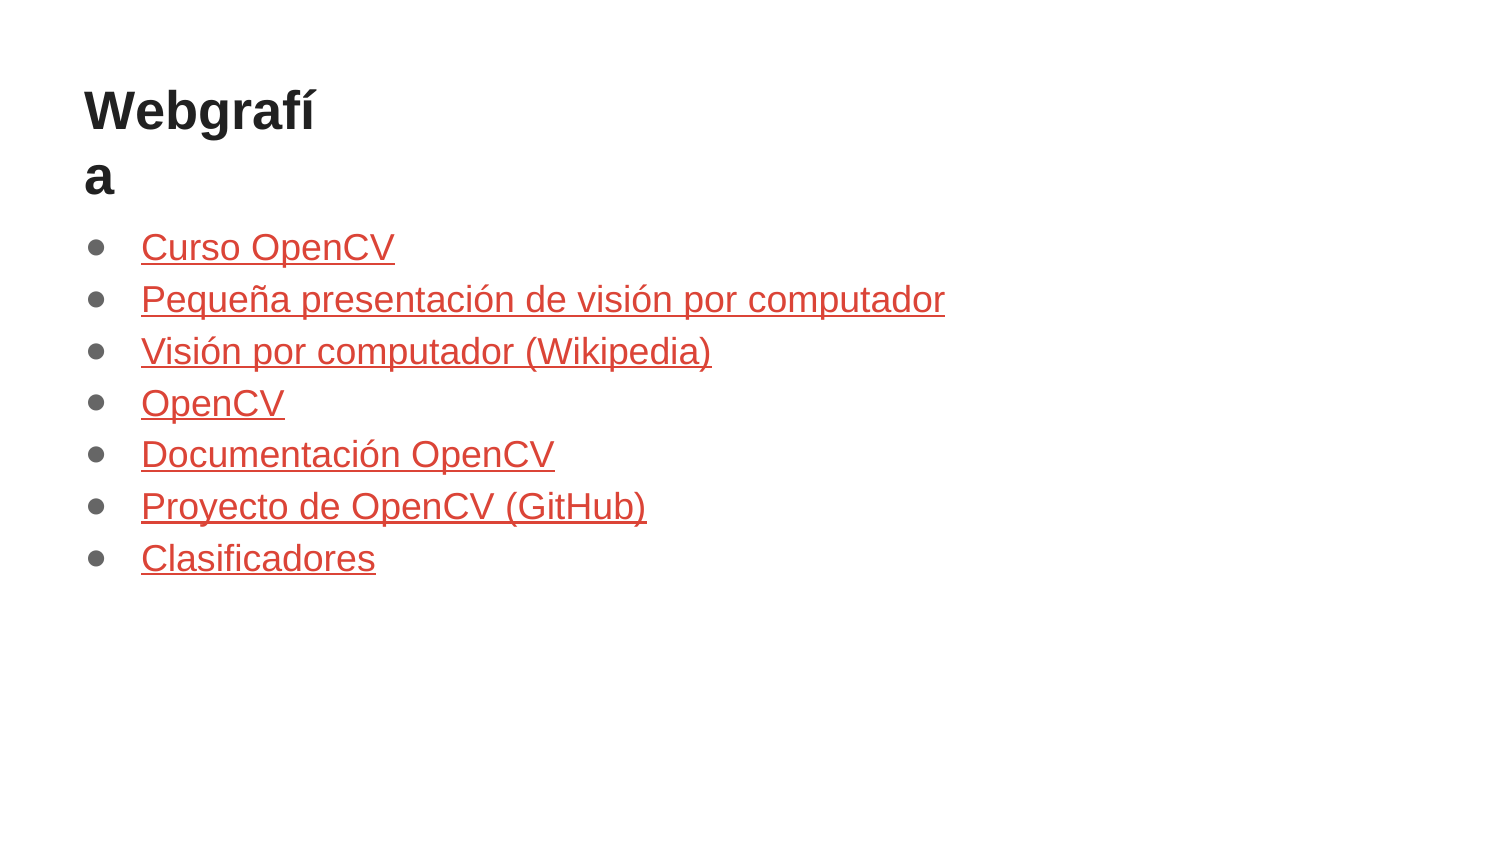

# Webgrafía
Curso OpenCV
Pequeña presentación de visión por computador
Visión por computador (Wikipedia)
OpenCV
Documentación OpenCV
Proyecto de OpenCV (GitHub)
Clasificadores